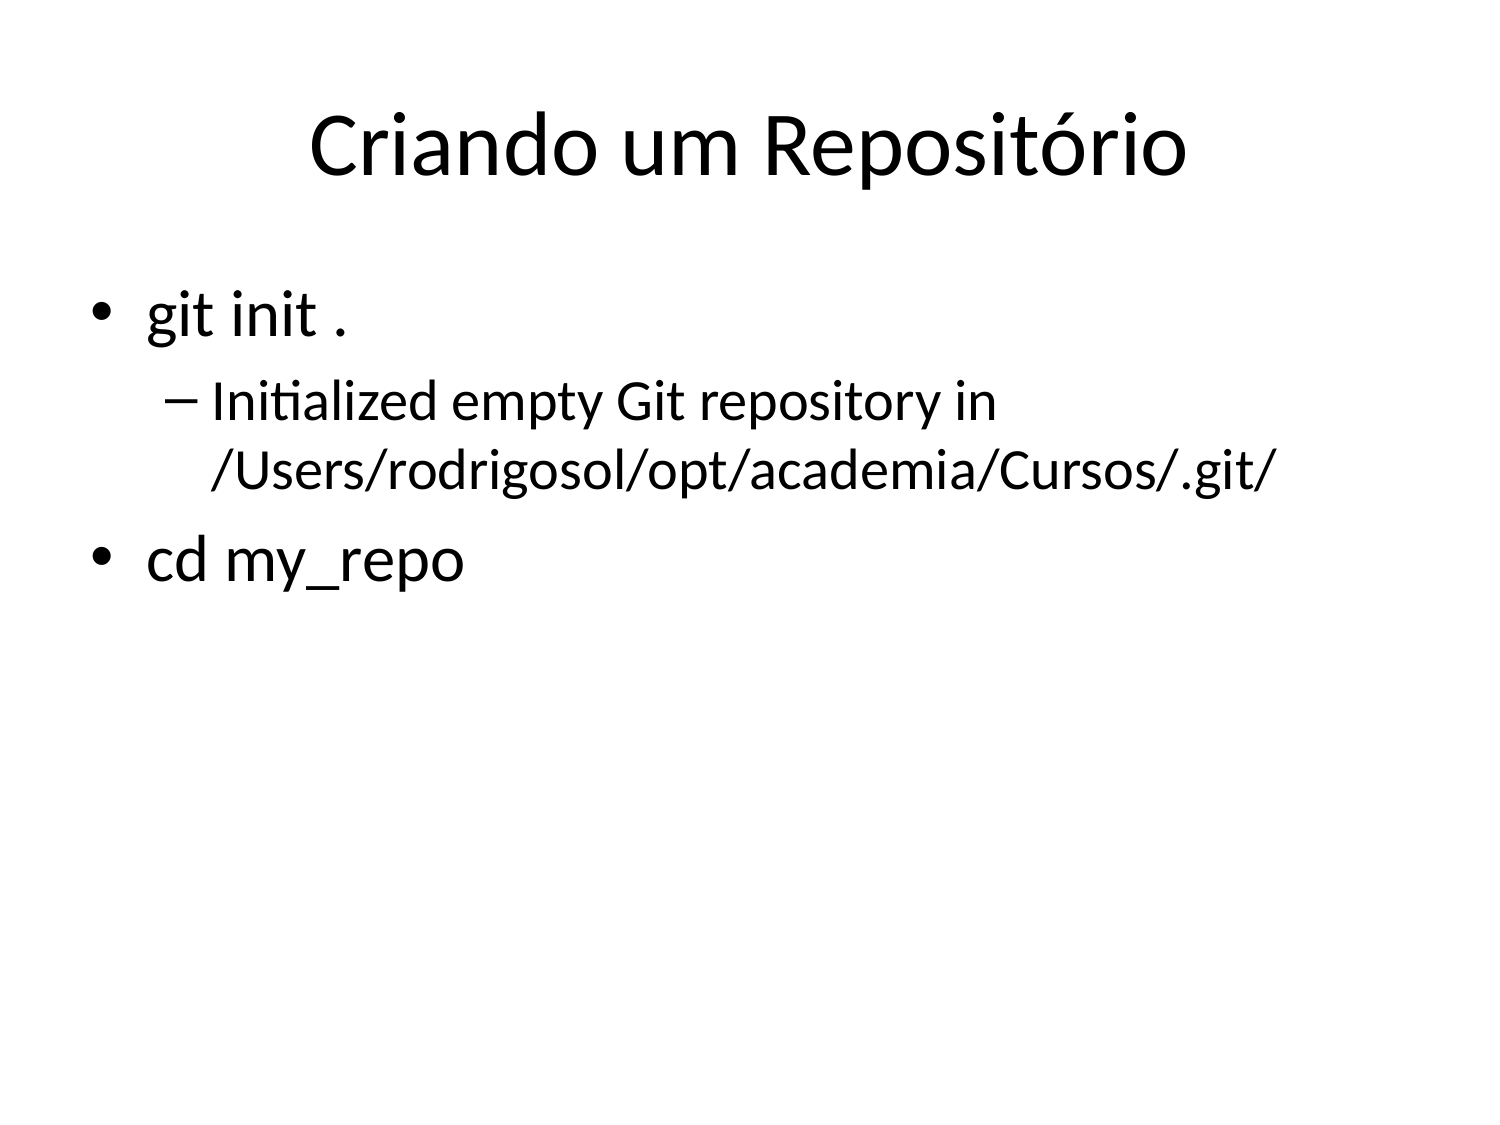

# Criando um Repositório
git init .
Initialized empty Git repository in /Users/rodrigosol/opt/academia/Cursos/.git/
cd my_repo